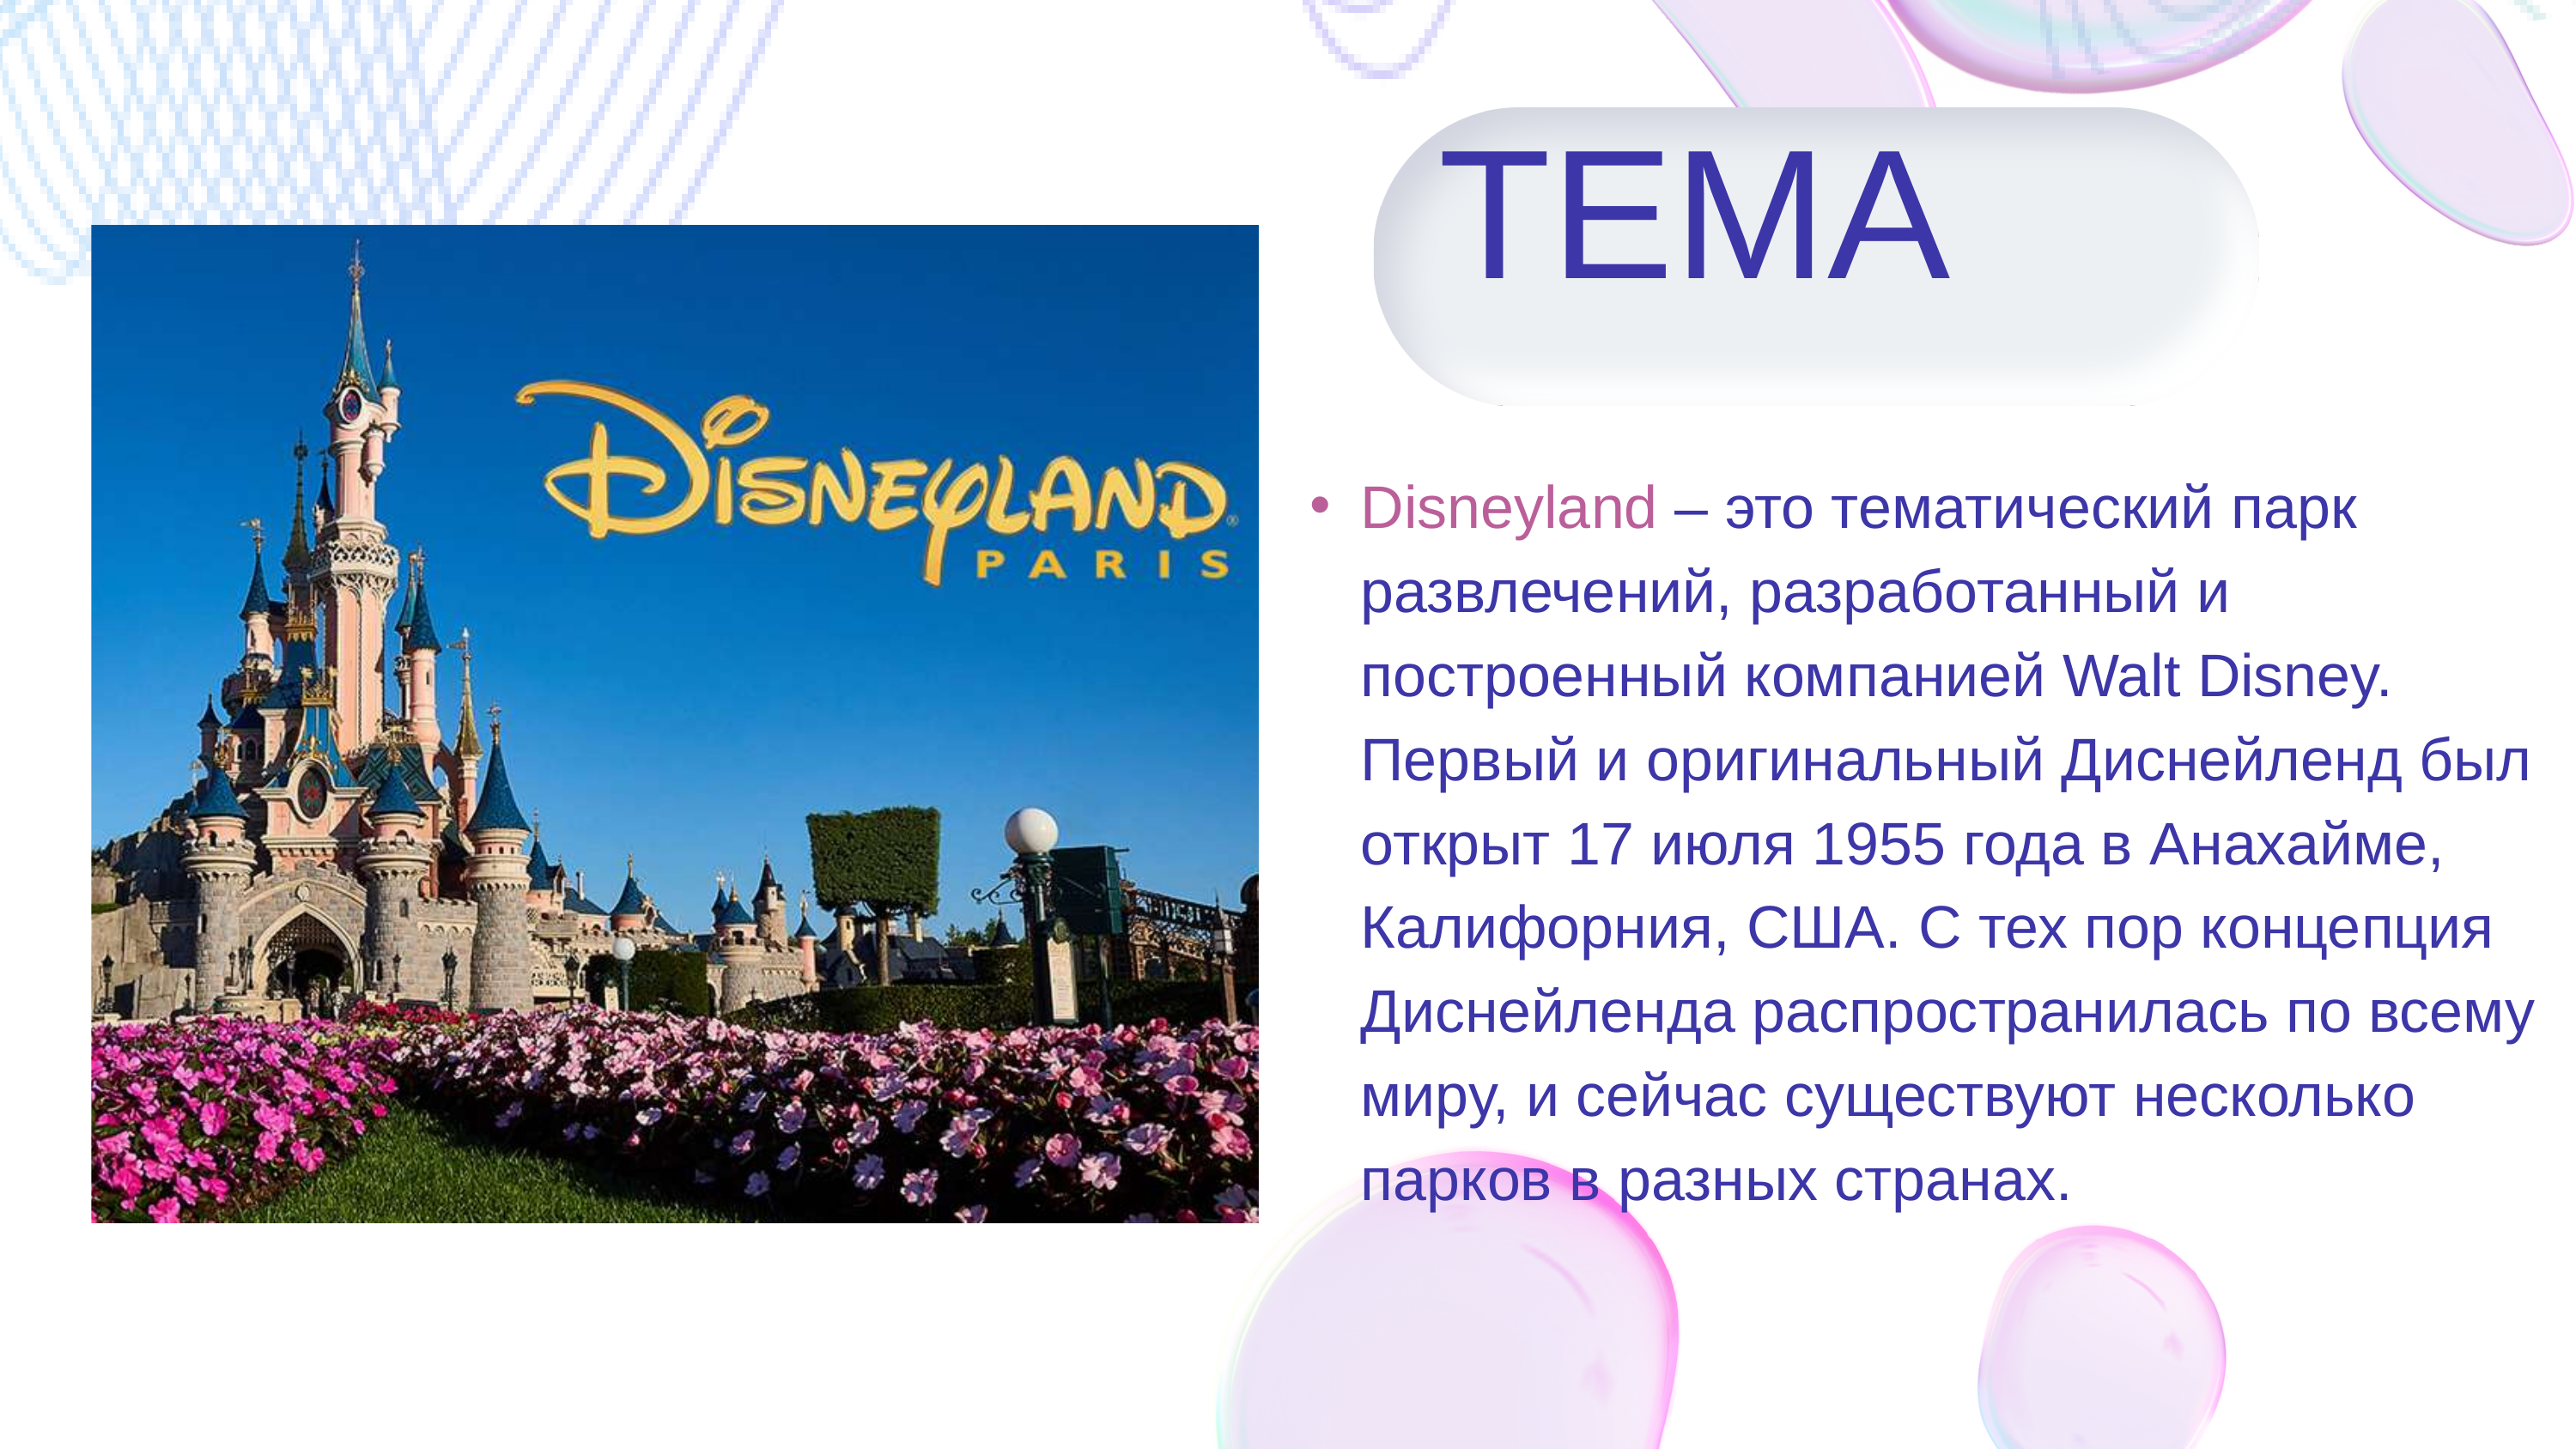

ТЕМА

Disneyland – это тематический парк развлечений, разработанный и построенный компанией Walt Disney. Первый и оригинальный Диснейленд был открыт 17 июля 1955 года в Анахайме, Калифорния, США. С тех пор концепция Диснейленда распространилась по всему миру, и сейчас существуют несколько парков в разных странах.